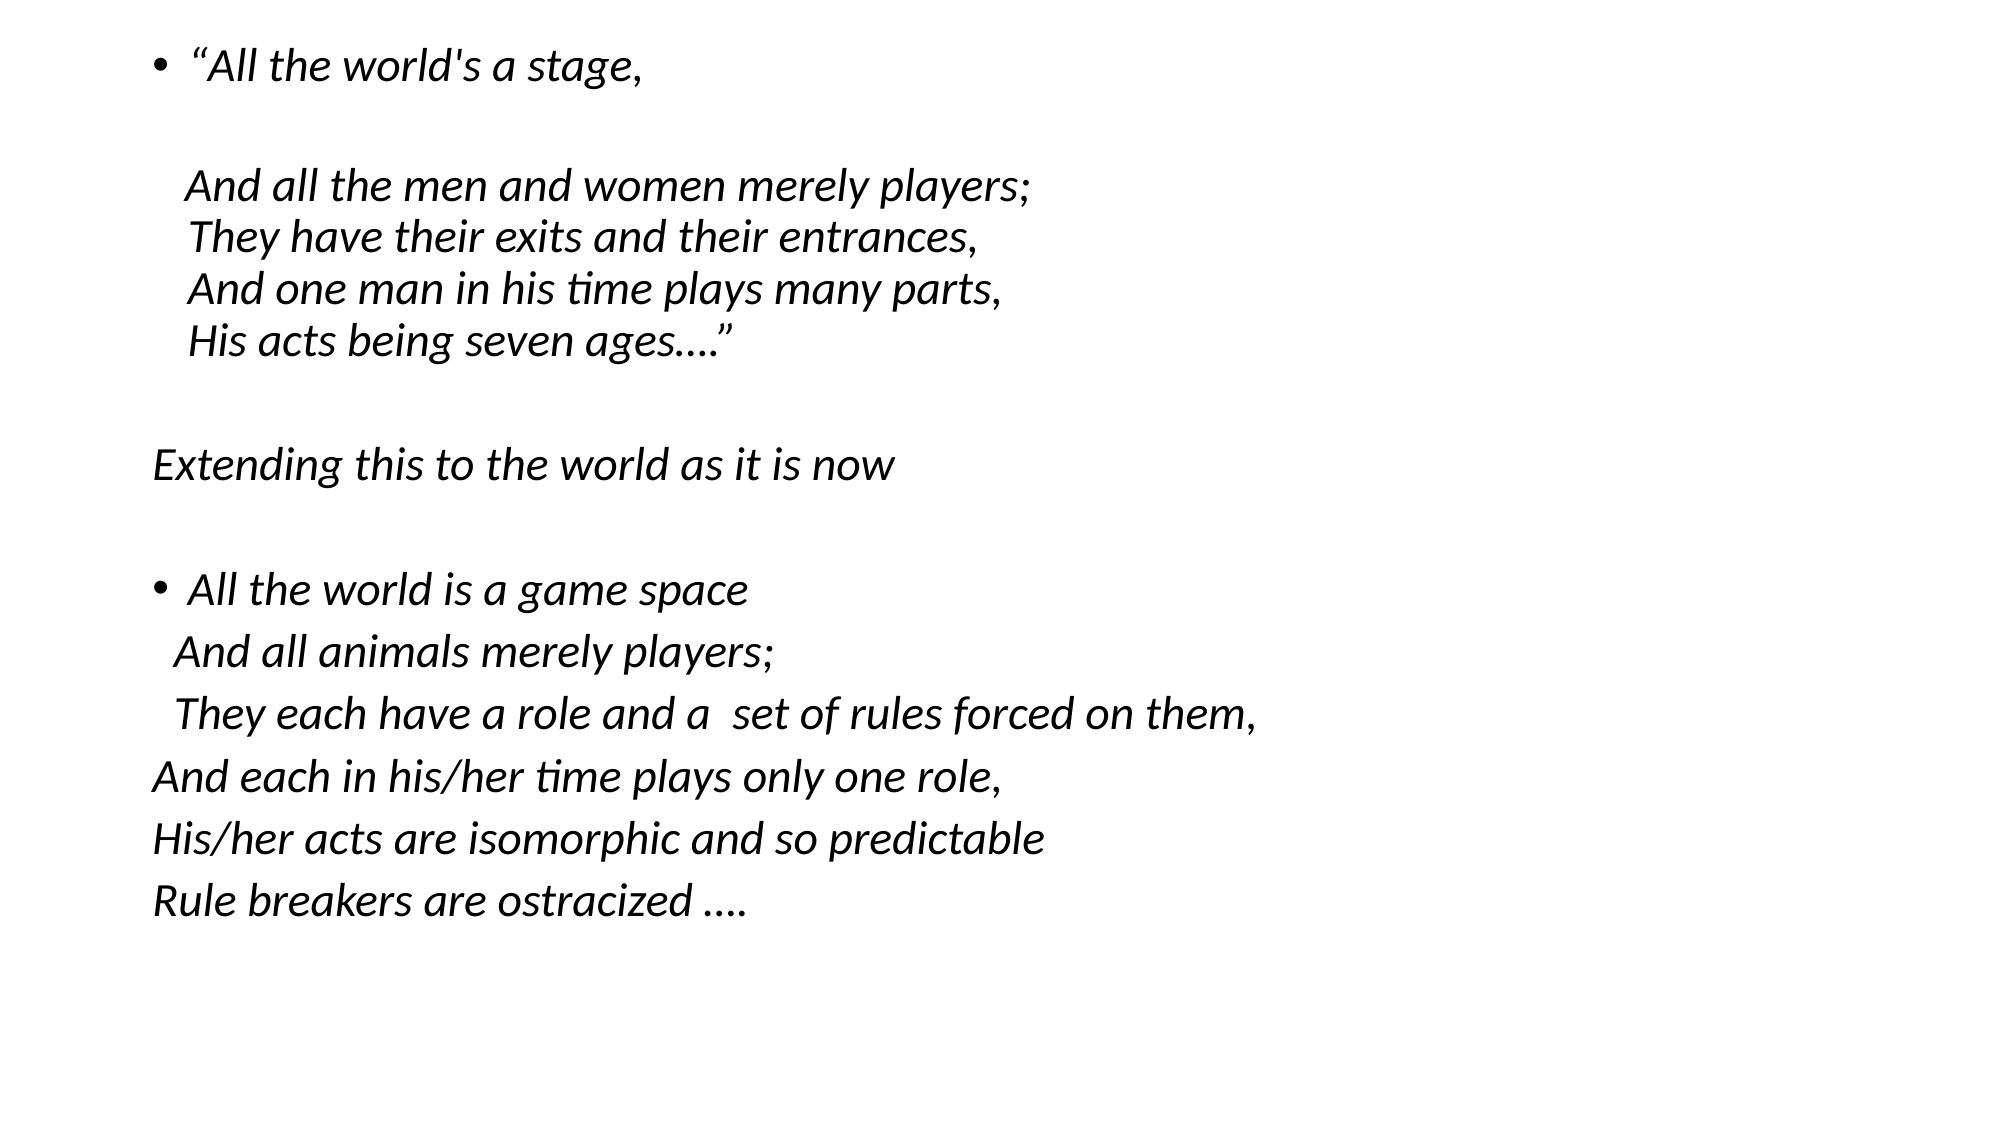

“All the world's a stage,
   And all the men and women merely players;
They have their exits and their entrances,
And one man in his time plays many parts,
His acts being seven ages….”

Extending this to the world as it is now

All the world is a game space
  And all animals merely players;
  They each have a role and a  set of rules forced on them,
And each in his/her time plays only one role,
His/her acts are isomorphic and so predictable
Rule breakers are ostracized ….